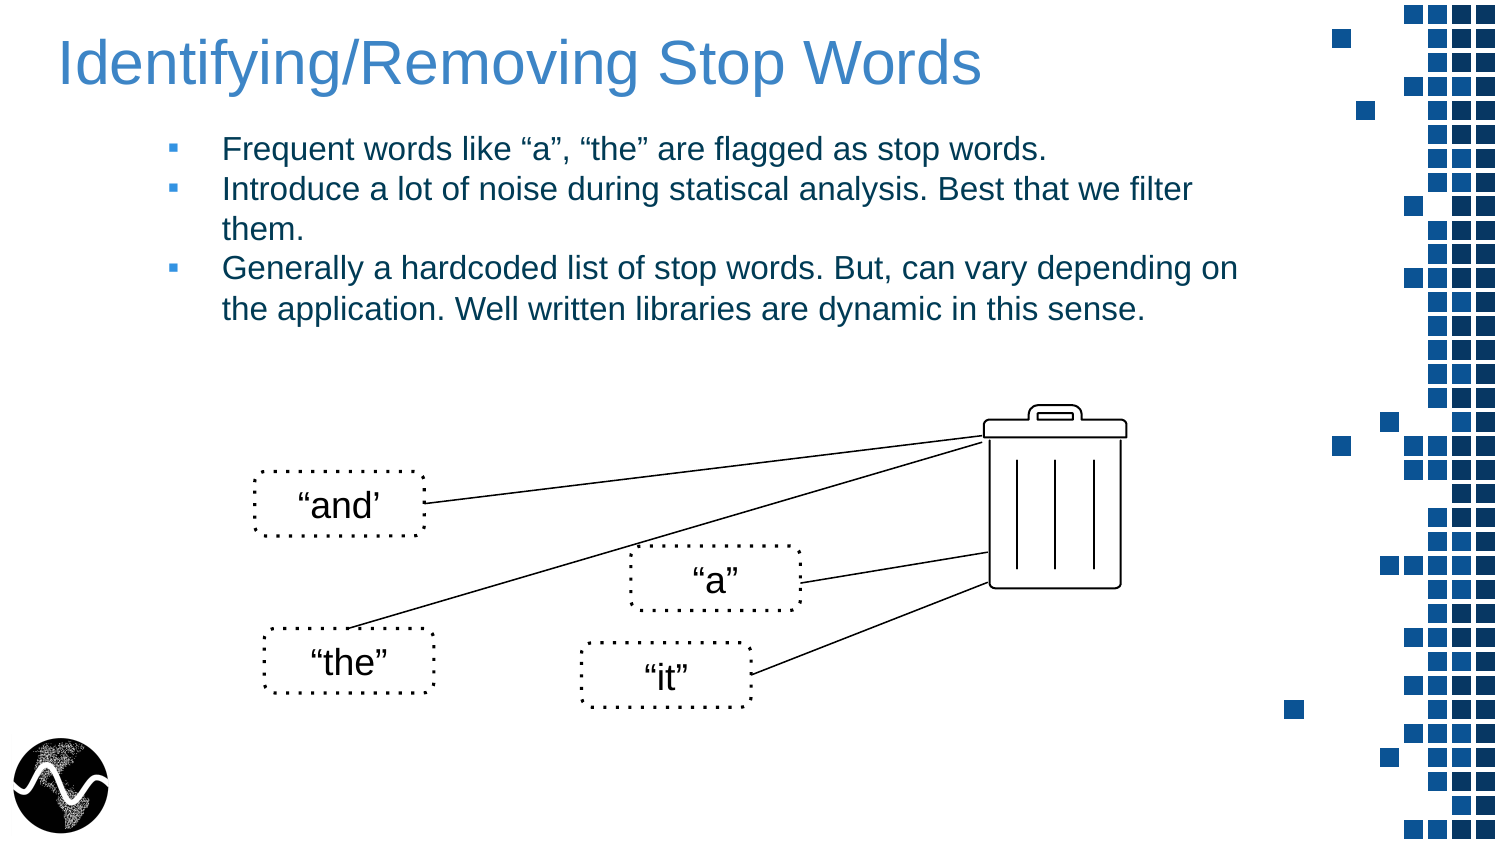

# Identifying/Removing Stop Words
Frequent words like “a”, “the” are flagged as stop words.
Introduce a lot of noise during statiscal analysis. Best that we filter them.
Generally a hardcoded list of stop words. But, can vary depending on the application. Well written libraries are dynamic in this sense.

“and’
“a”
“the”
“it”